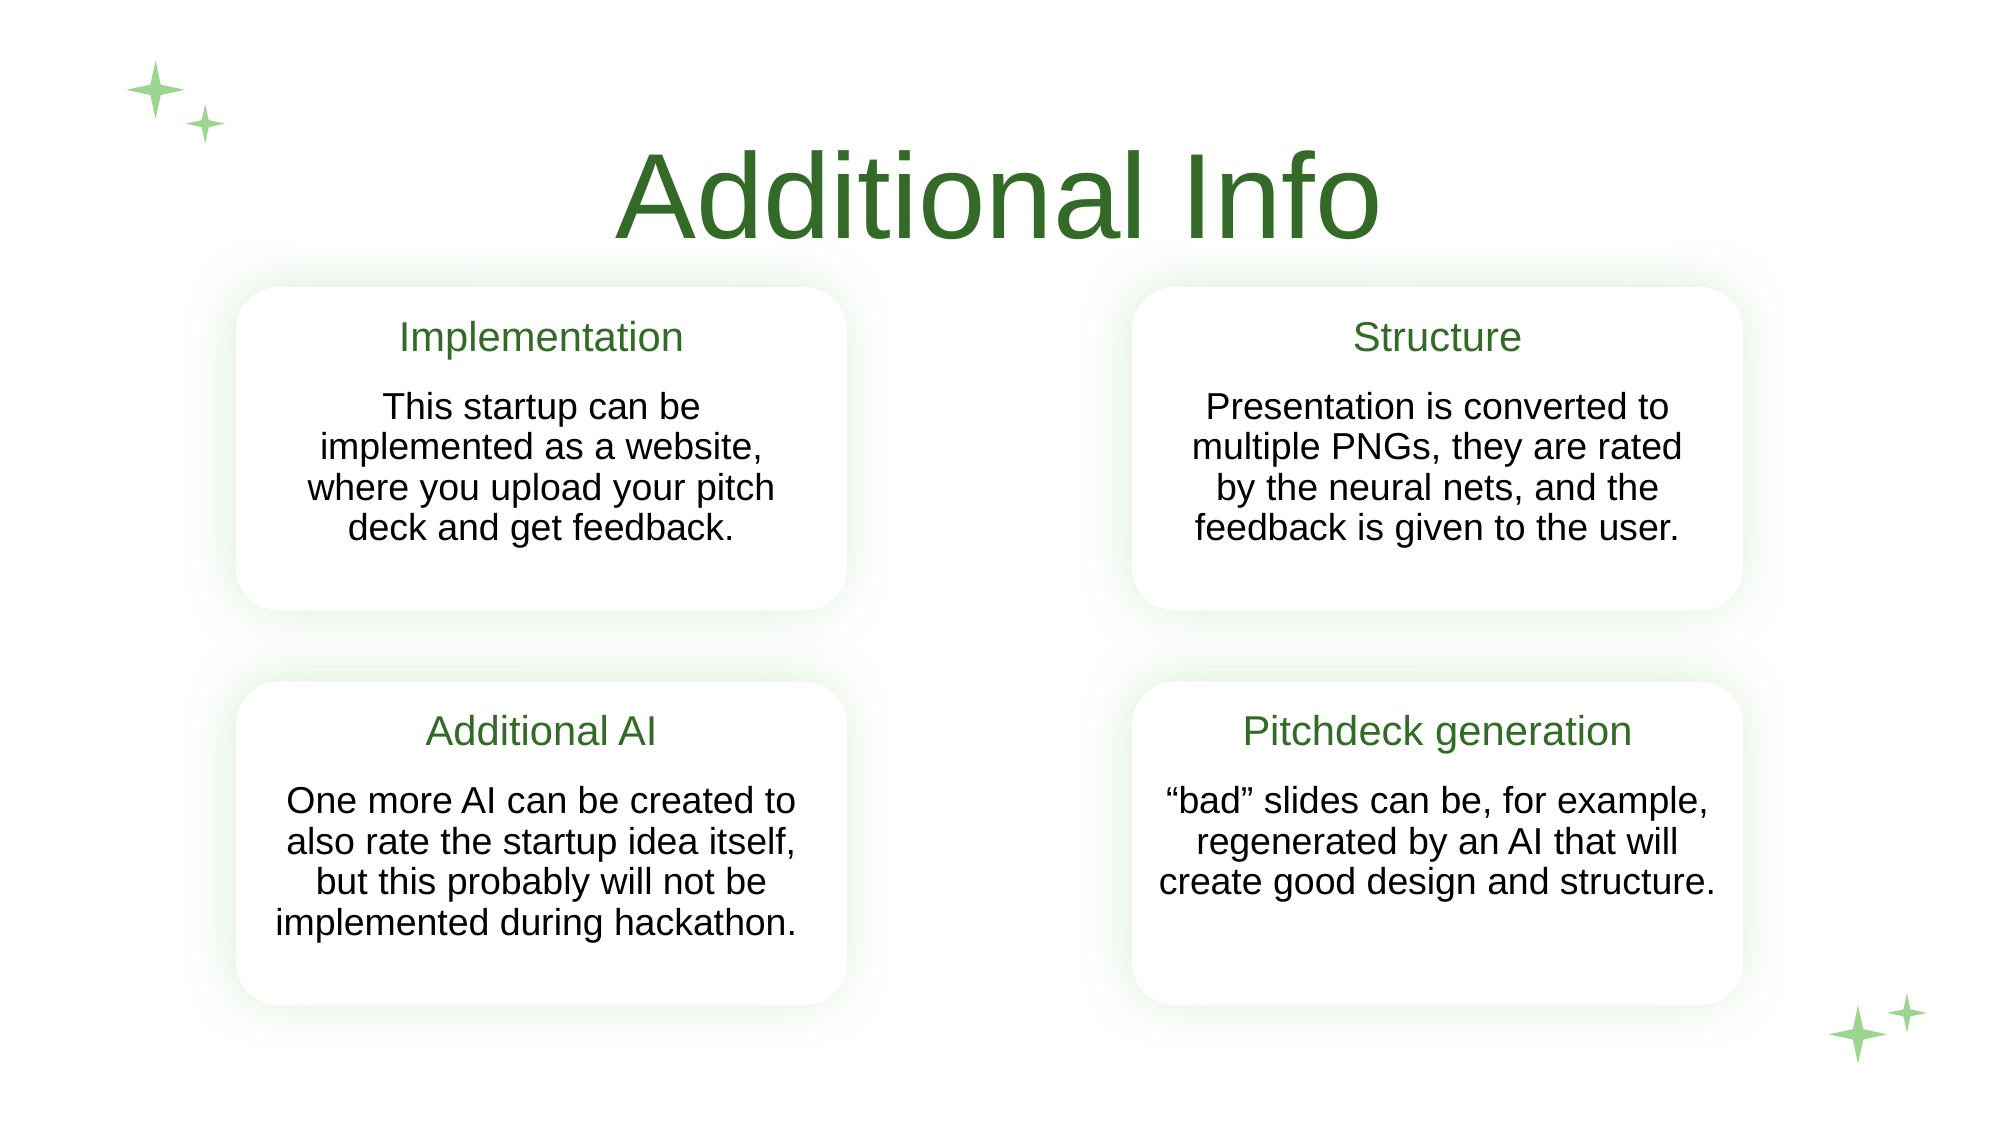

# Additional Info

Implementation
Structure
This startup can be implemented as a website, where you upload your pitch deck and get feedback.
Presentation is converted to multiple PNGs, they are rated by the neural nets, and the feedback is given to the user.

Additional AI
Pitchdeck generation
One more AI can be created to also rate the startup idea itself, but this probably will not be implemented during hackathon.
“bad” slides can be, for example, regenerated by an AI that will create good design and structure.